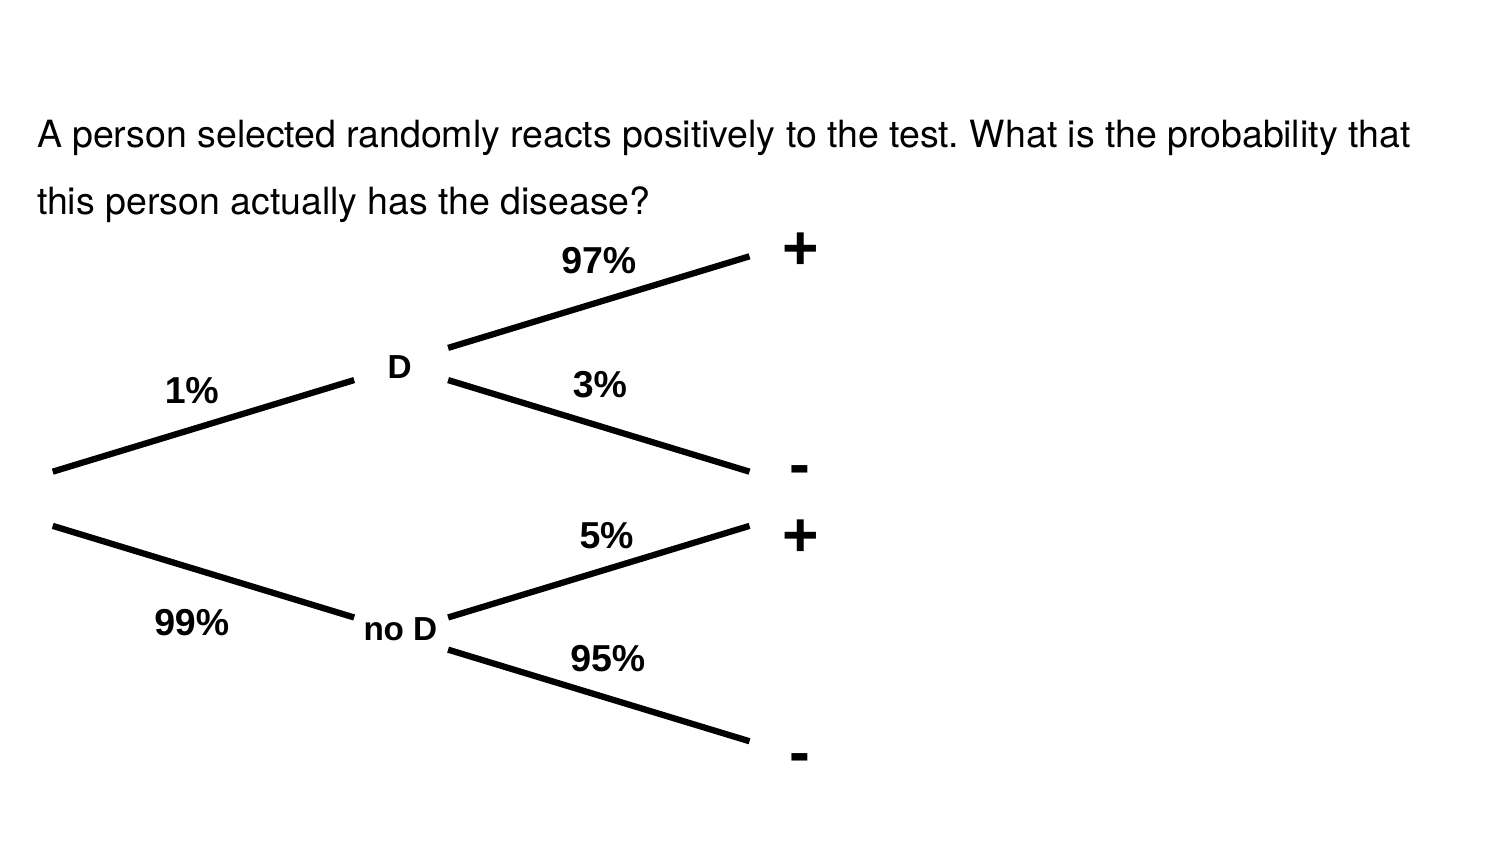

A person selected randomly reacts positively to the test. What is the probability that this person actually has the disease?
+
97%
D
3%
1%
-
+
5%
99%
no D
95%
-